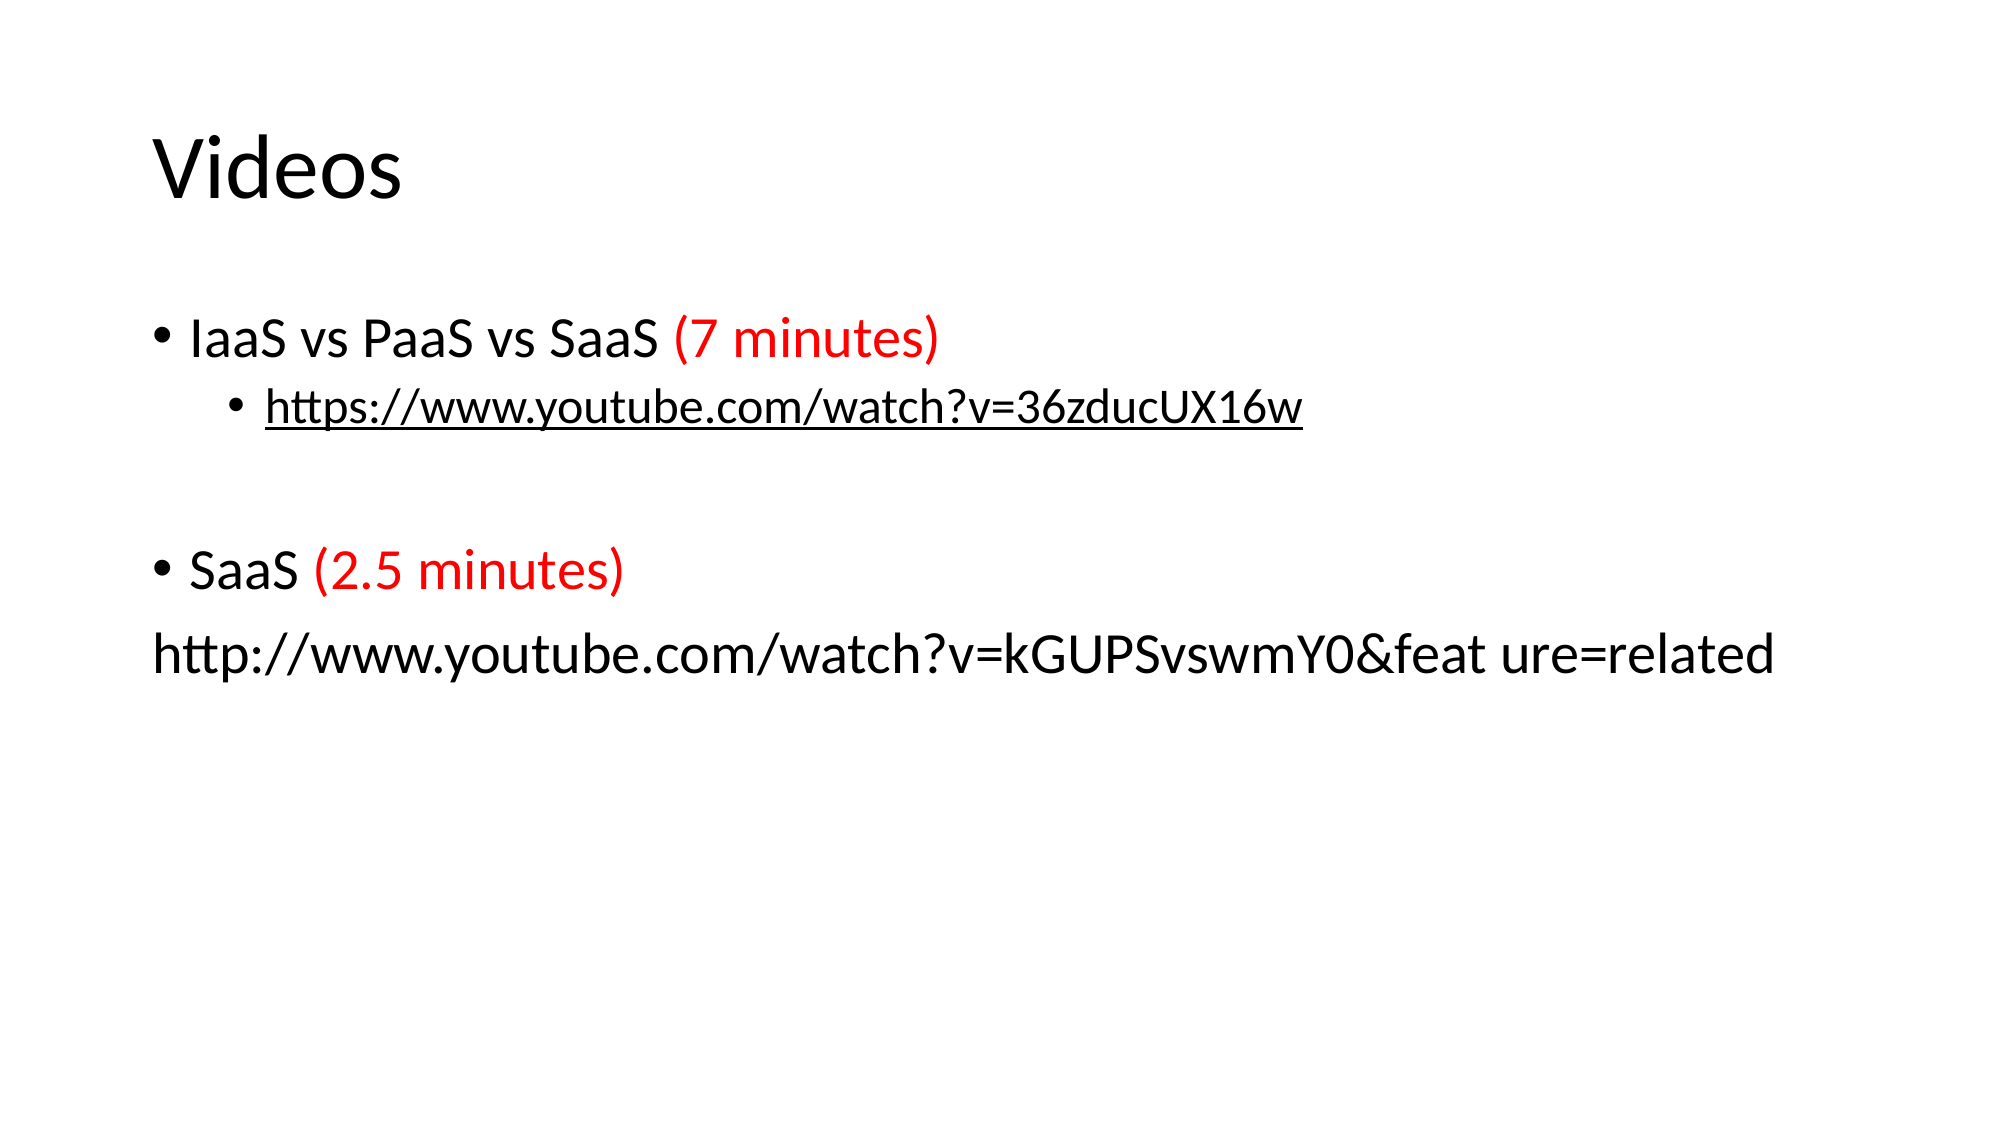

# Videos
IaaS vs PaaS vs SaaS (7 minutes)
https://www.youtube.com/watch?v=36zducUX16w

SaaS (2.5 minutes)
http://www.youtube.com/watch?v=kGUPSvswmY0&feat ure=related

123